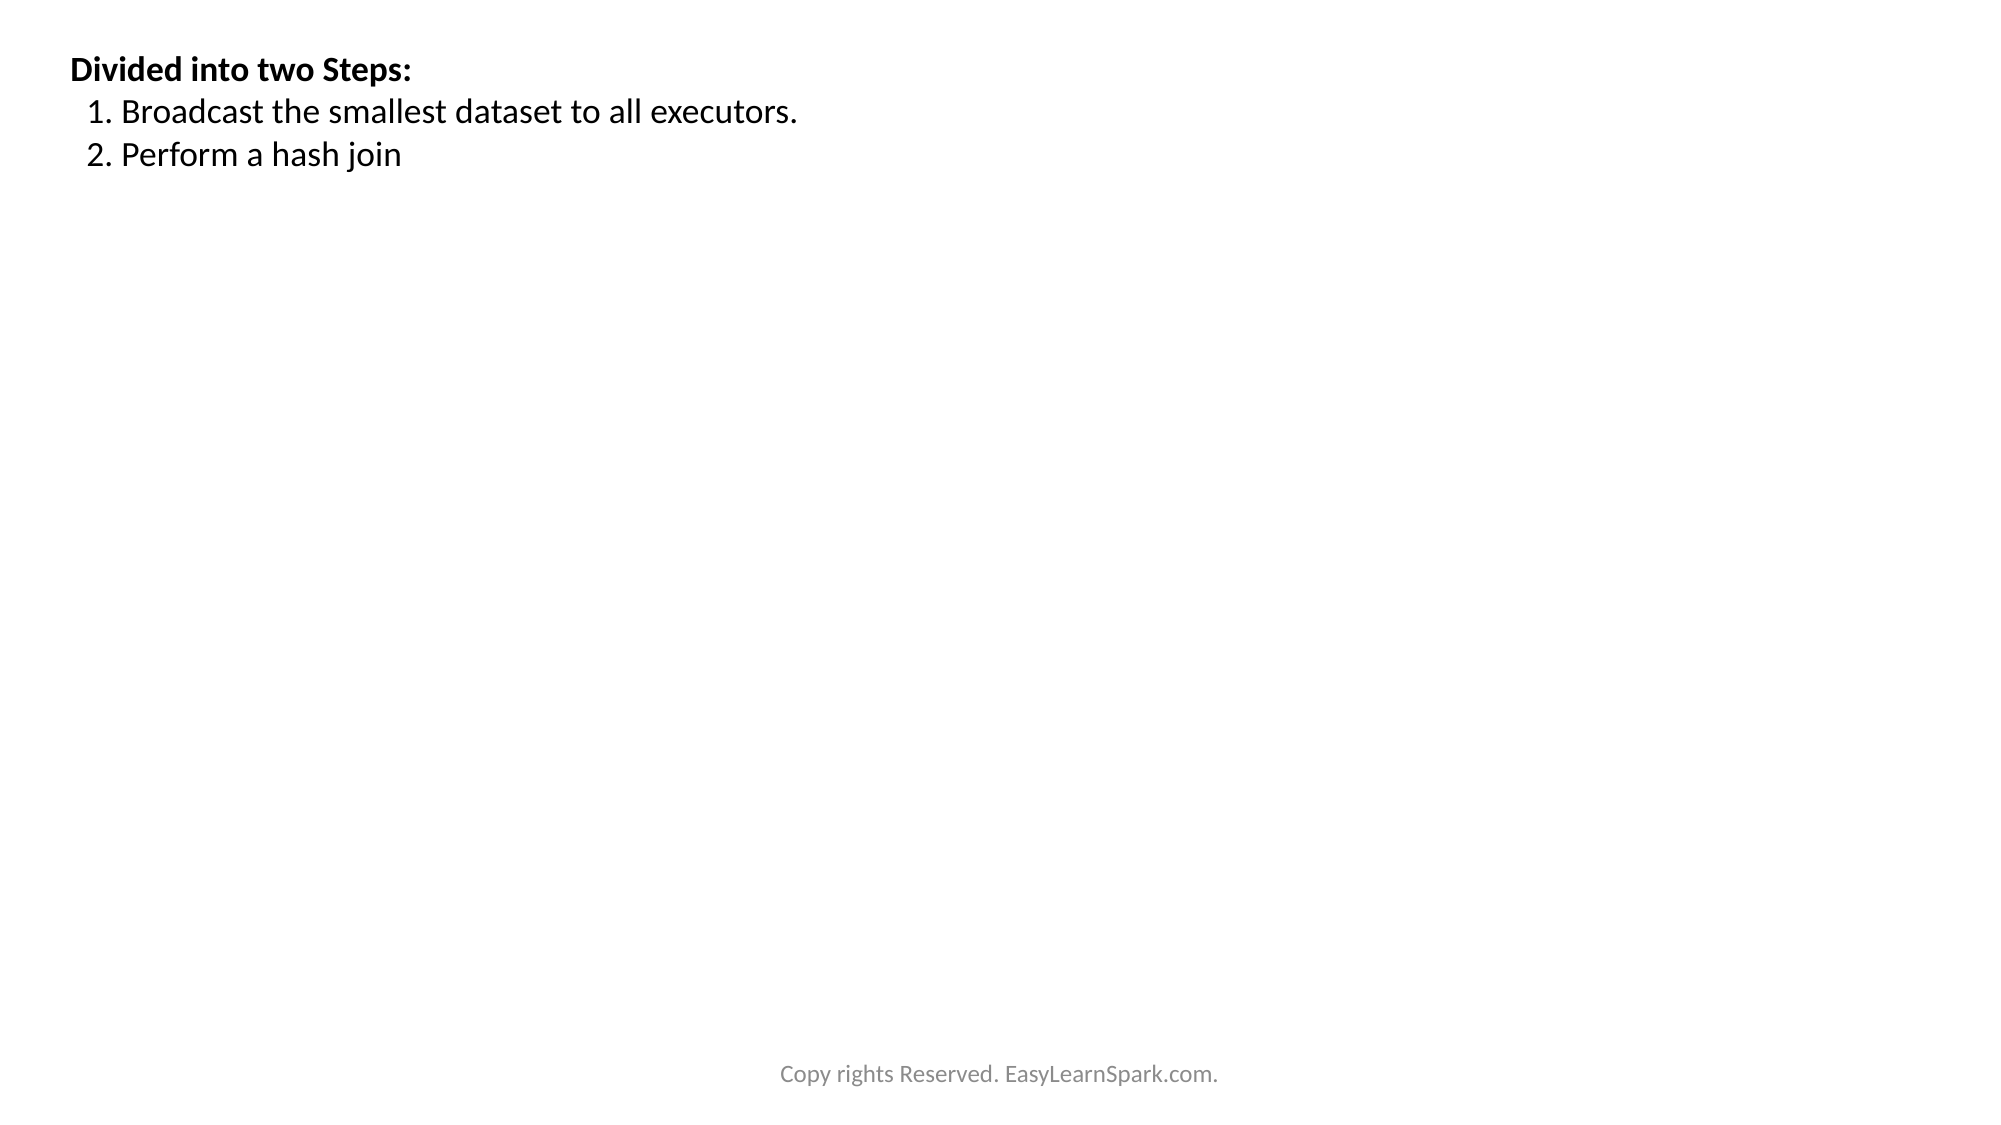

Divided into two Steps:
  1. Broadcast the smallest dataset to all executors.
  2. Perform a hash join

Copy rights Reserved. EasyLearnSpark.com.